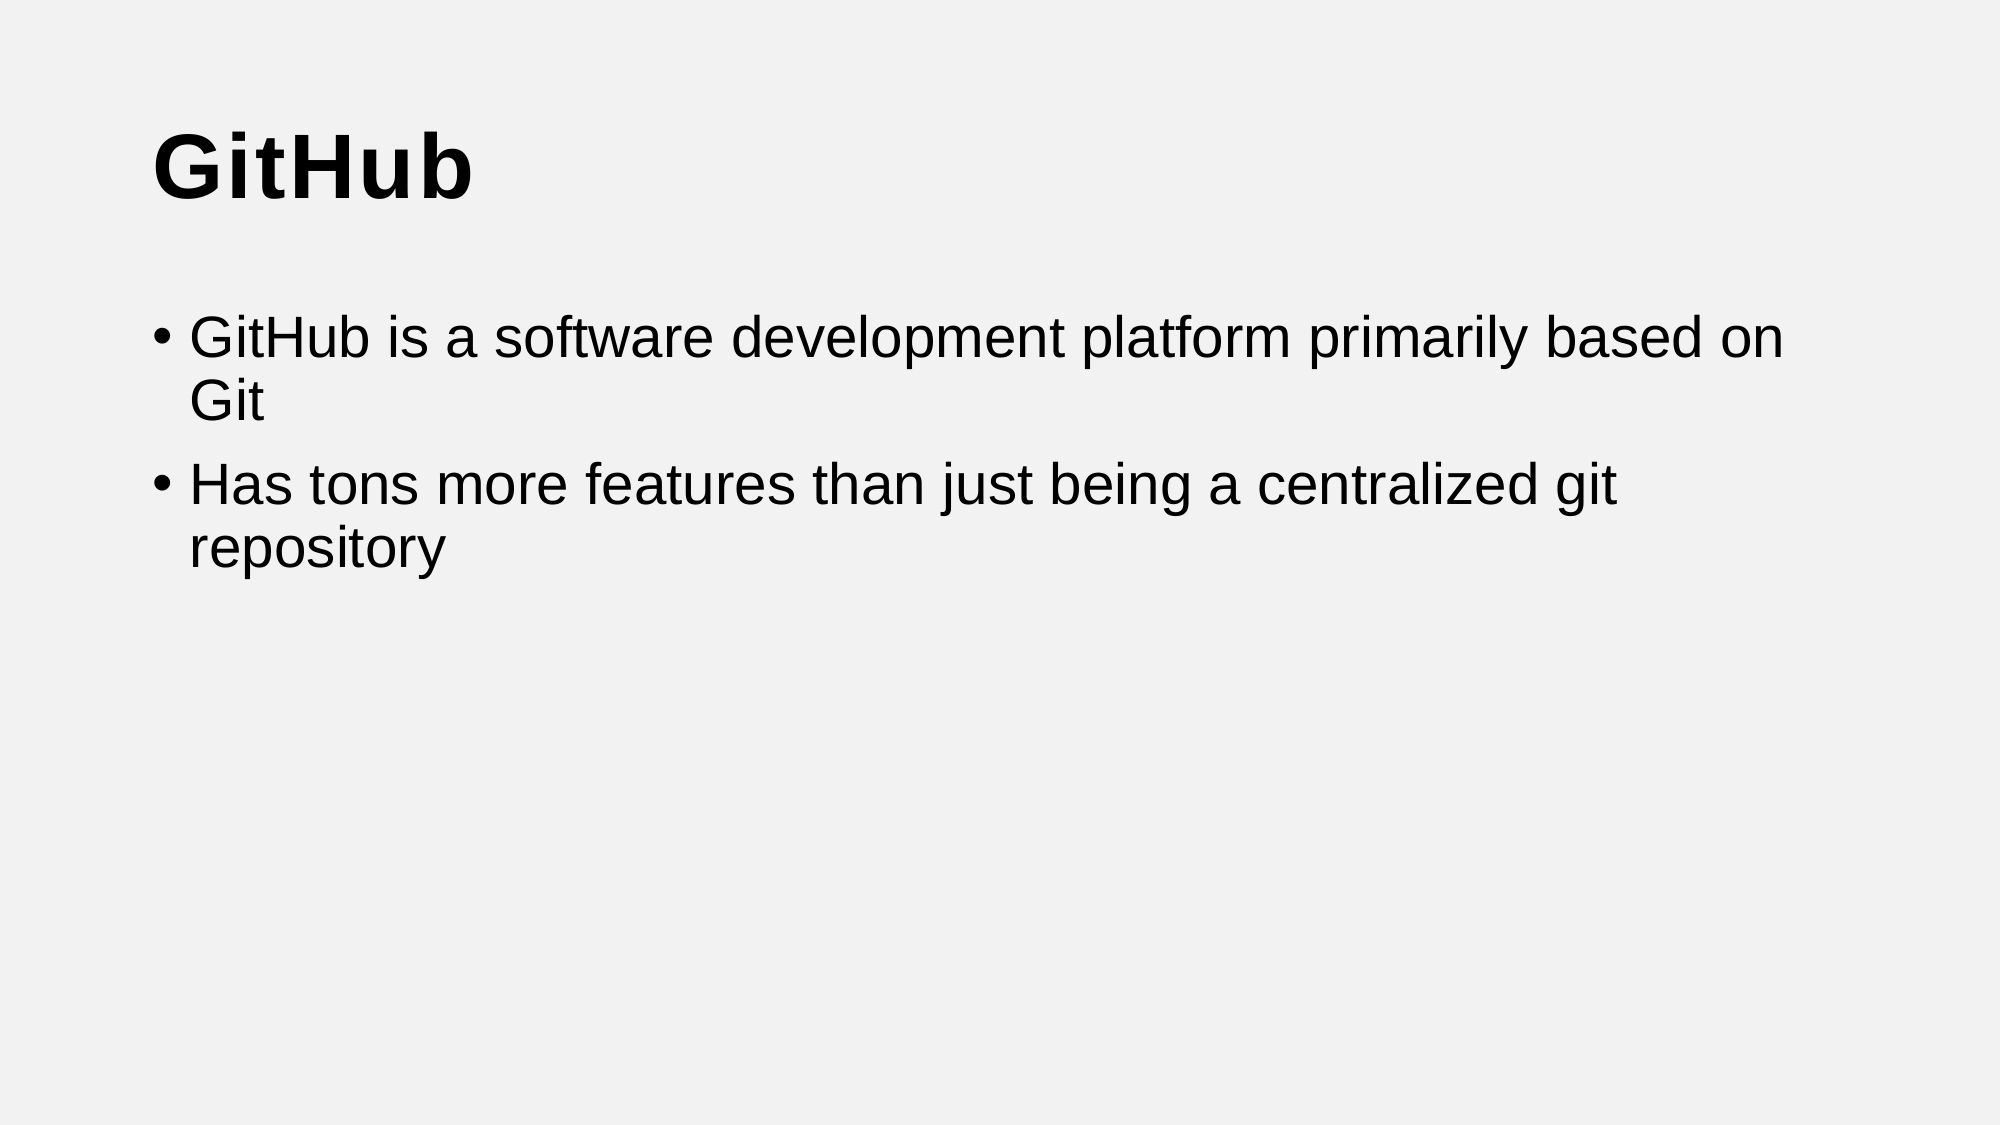

# GitHub
GitHub is a software development platform primarily based on Git
Has tons more features than just being a centralized git repository